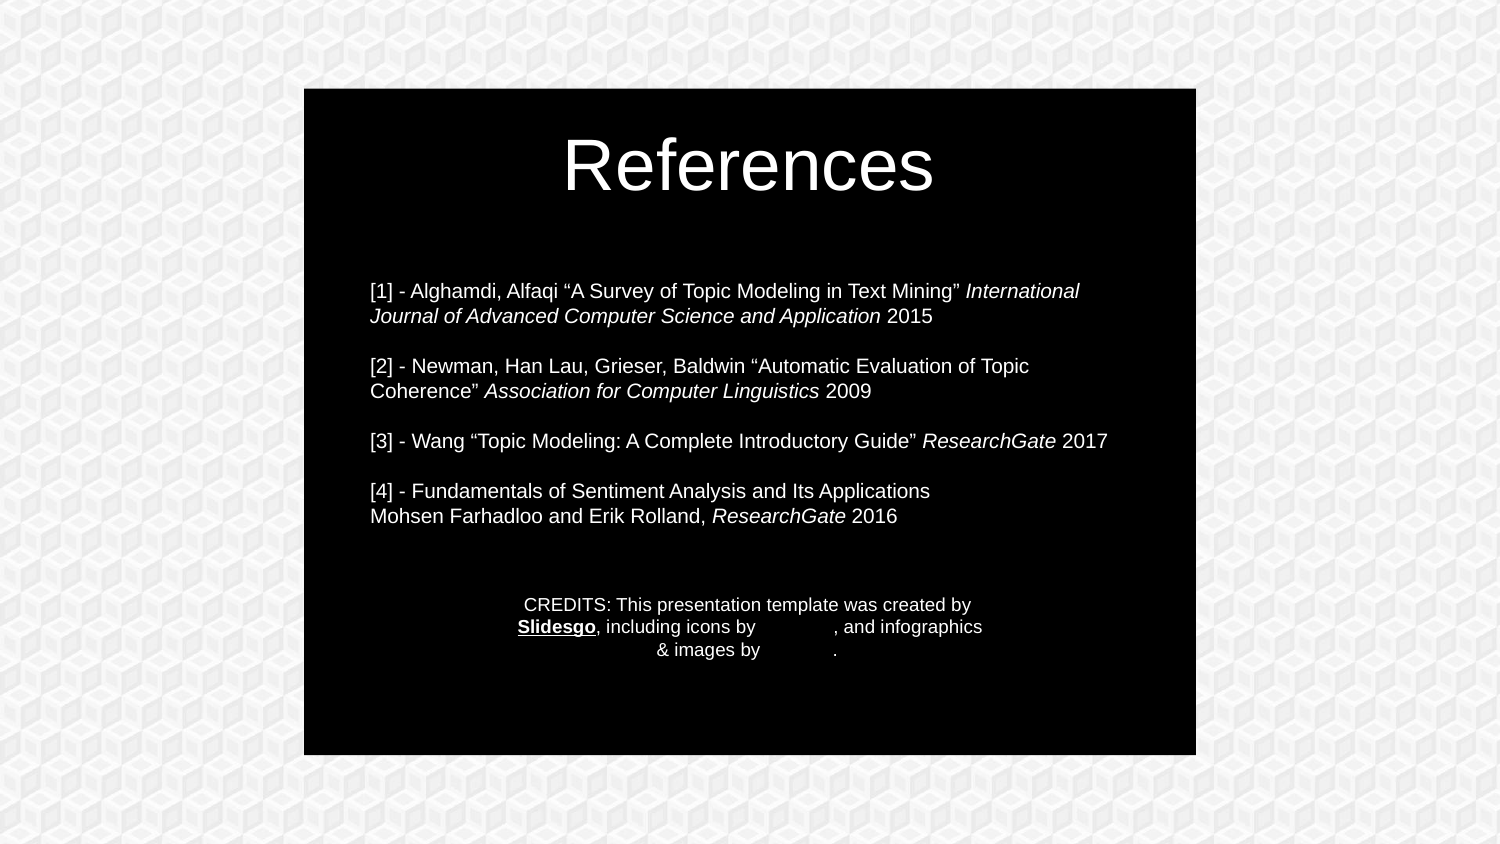

# References
[1] - Alghamdi, Alfaqi “A Survey of Topic Modeling in Text Mining” International Journal of Advanced Computer Science and Application 2015

[2] - Newman, Han Lau, Grieser, Baldwin “Automatic Evaluation of Topic Coherence” Association for Computer Linguistics 2009

[3] - Wang “Topic Modeling: A Complete Introductory Guide” ResearchGate 2017

[4] - Fundamentals of Sentiment Analysis and Its Applications
Mohsen Farhadloo and Erik Rolland, ResearchGate 2016